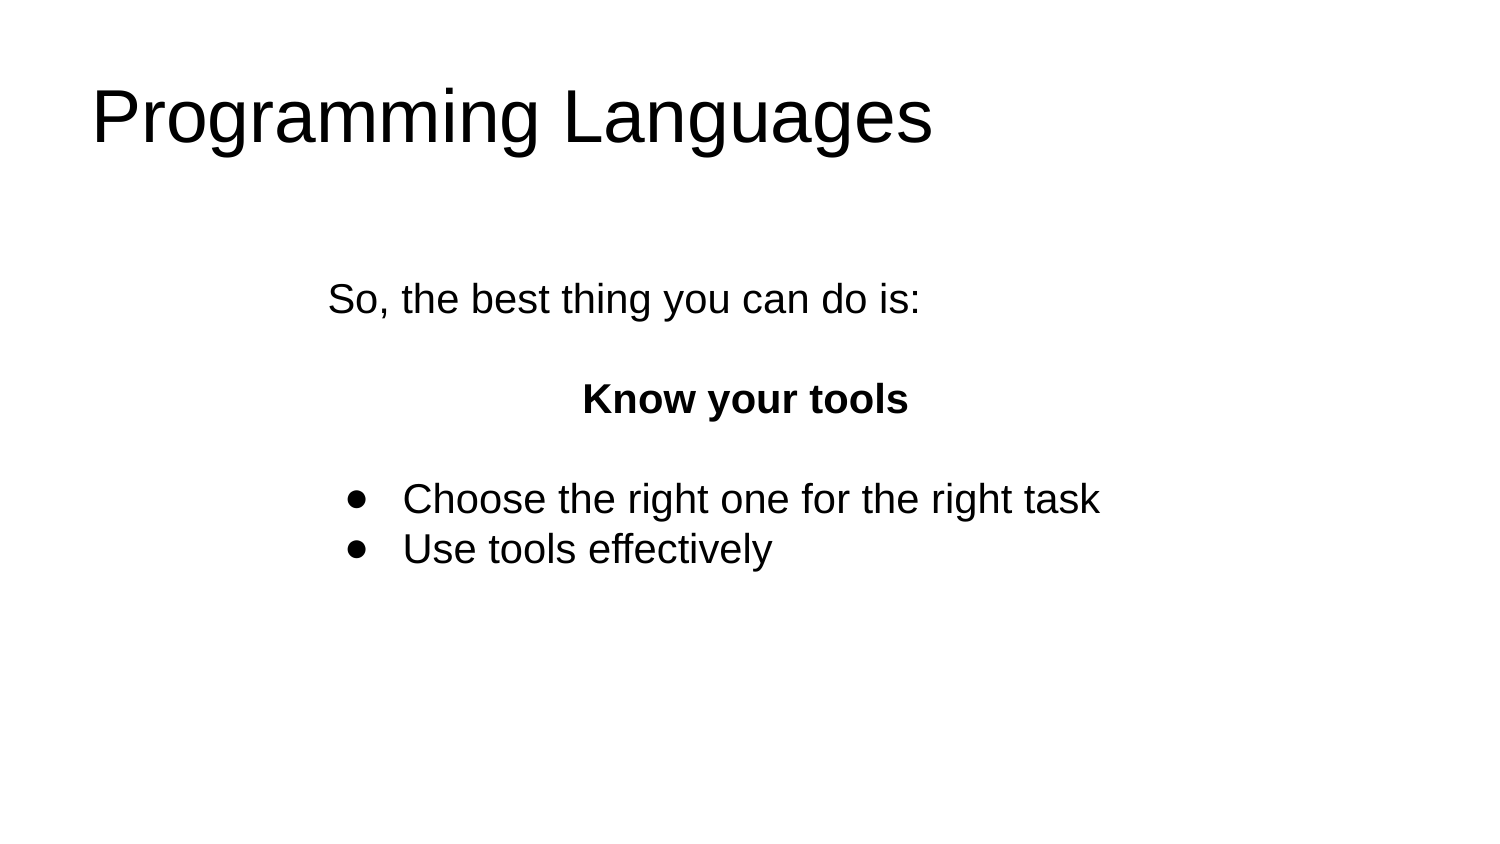

Programming Languages
So, the best thing you can do is:

Know your tools

Choose the right one for the right task
Use tools effectively